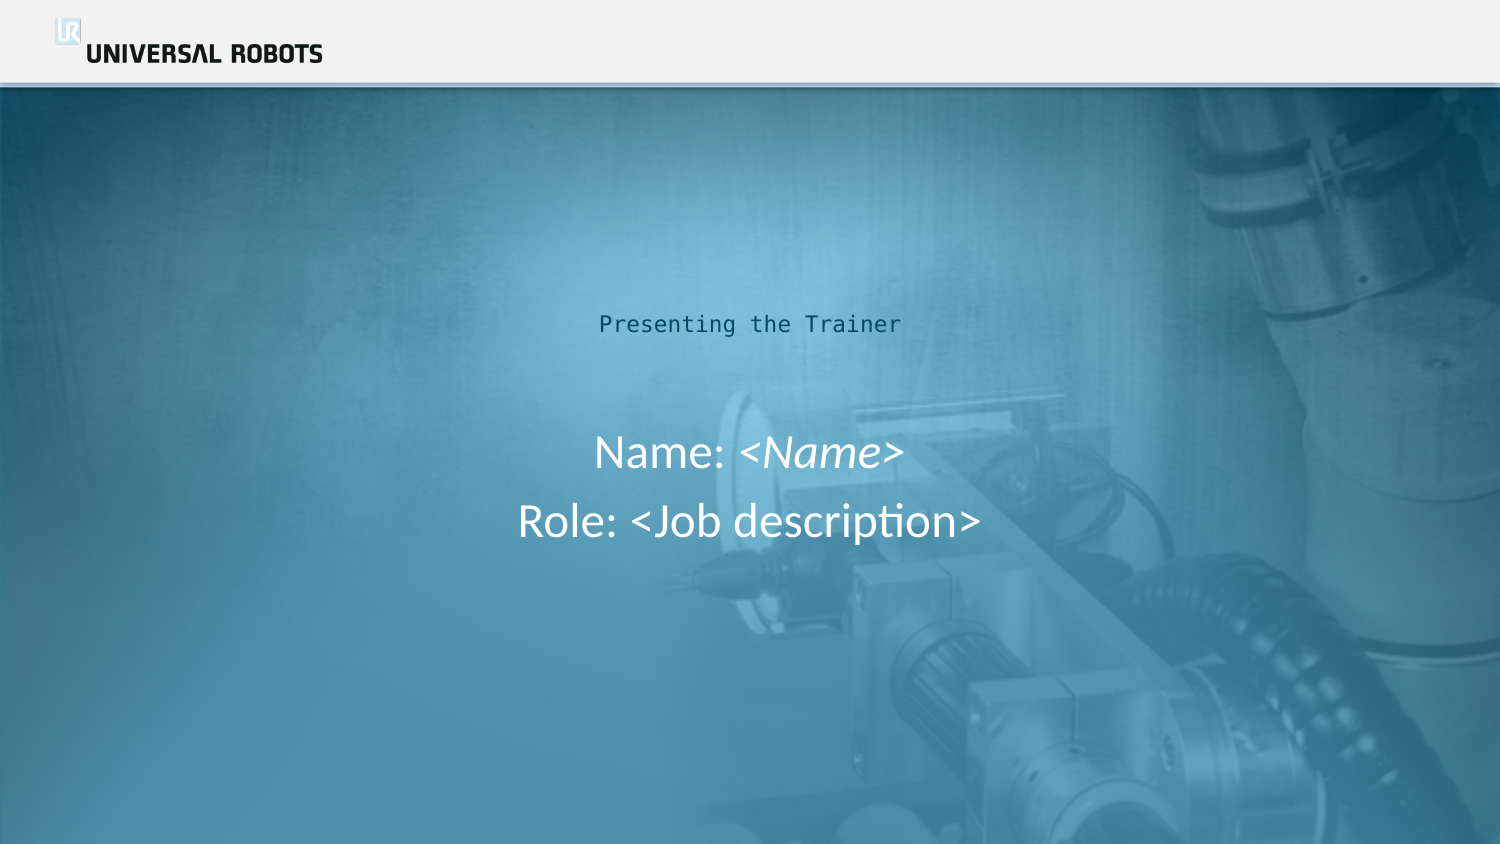

# Presenting the Trainer
Name: <Name>
Role: <Job description>